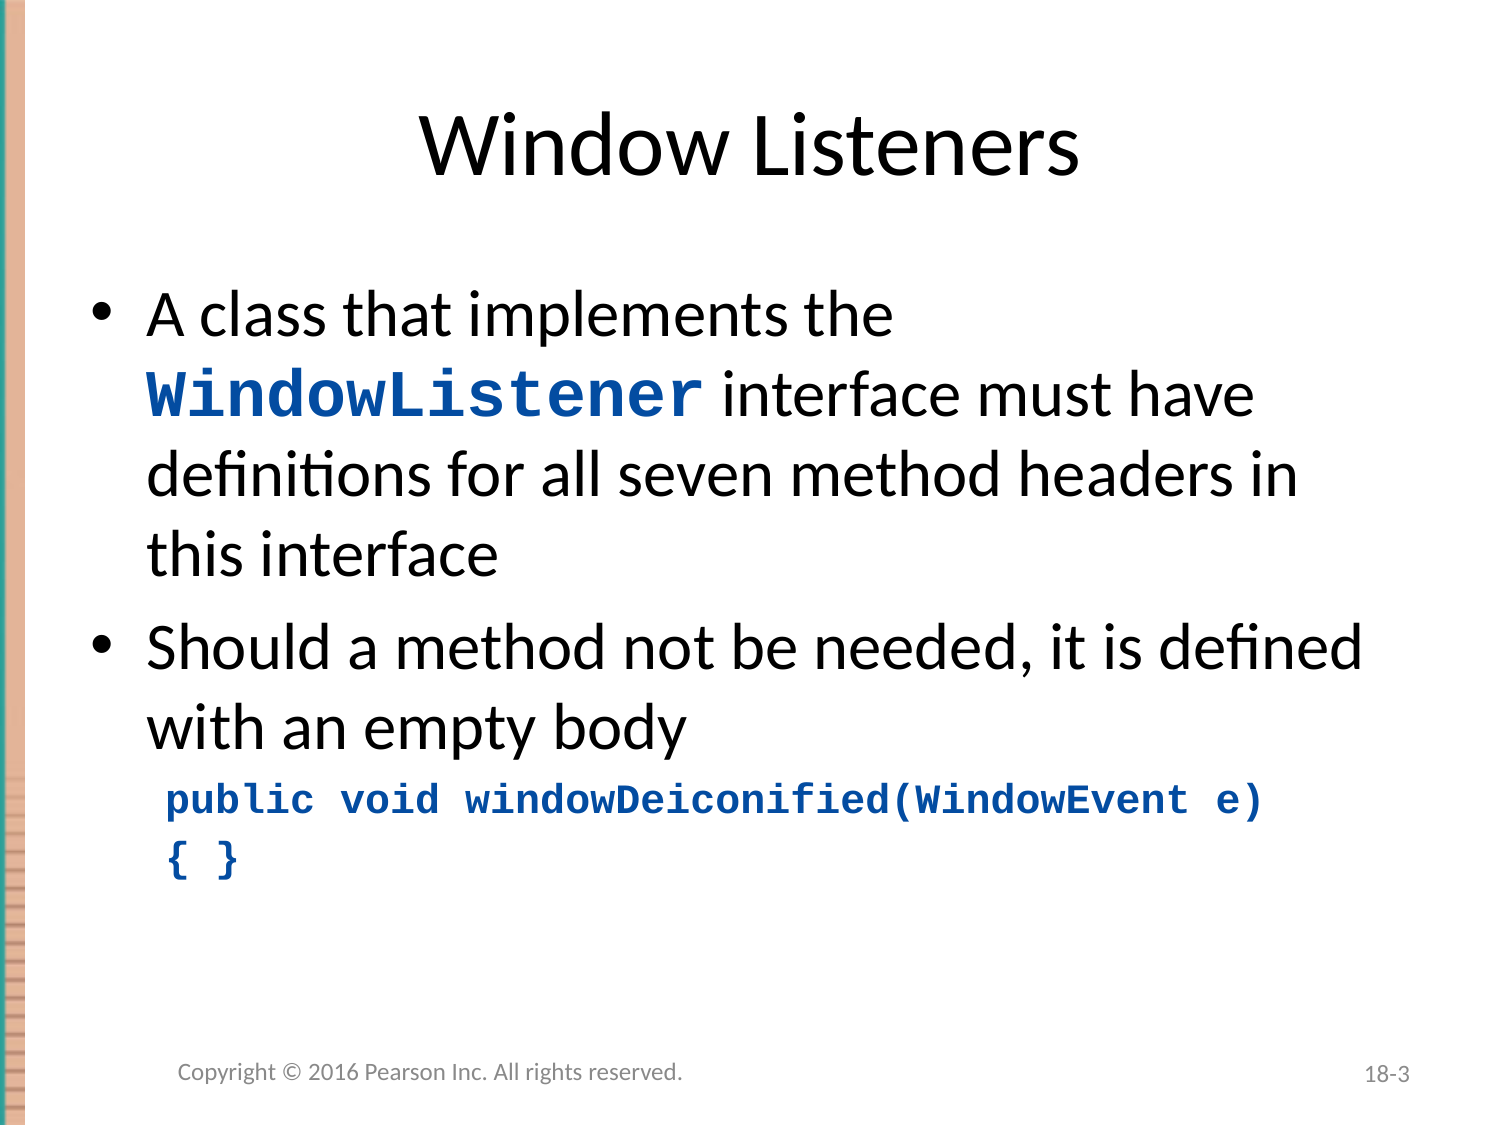

# Window Listeners
A class that implements the WindowListener interface must have definitions for all seven method headers in this interface
Should a method not be needed, it is defined with an empty body
   public void windowDeiconified(WindowEvent e)
{ }
Copyright © 2016 Pearson Inc. All rights reserved.
18-3